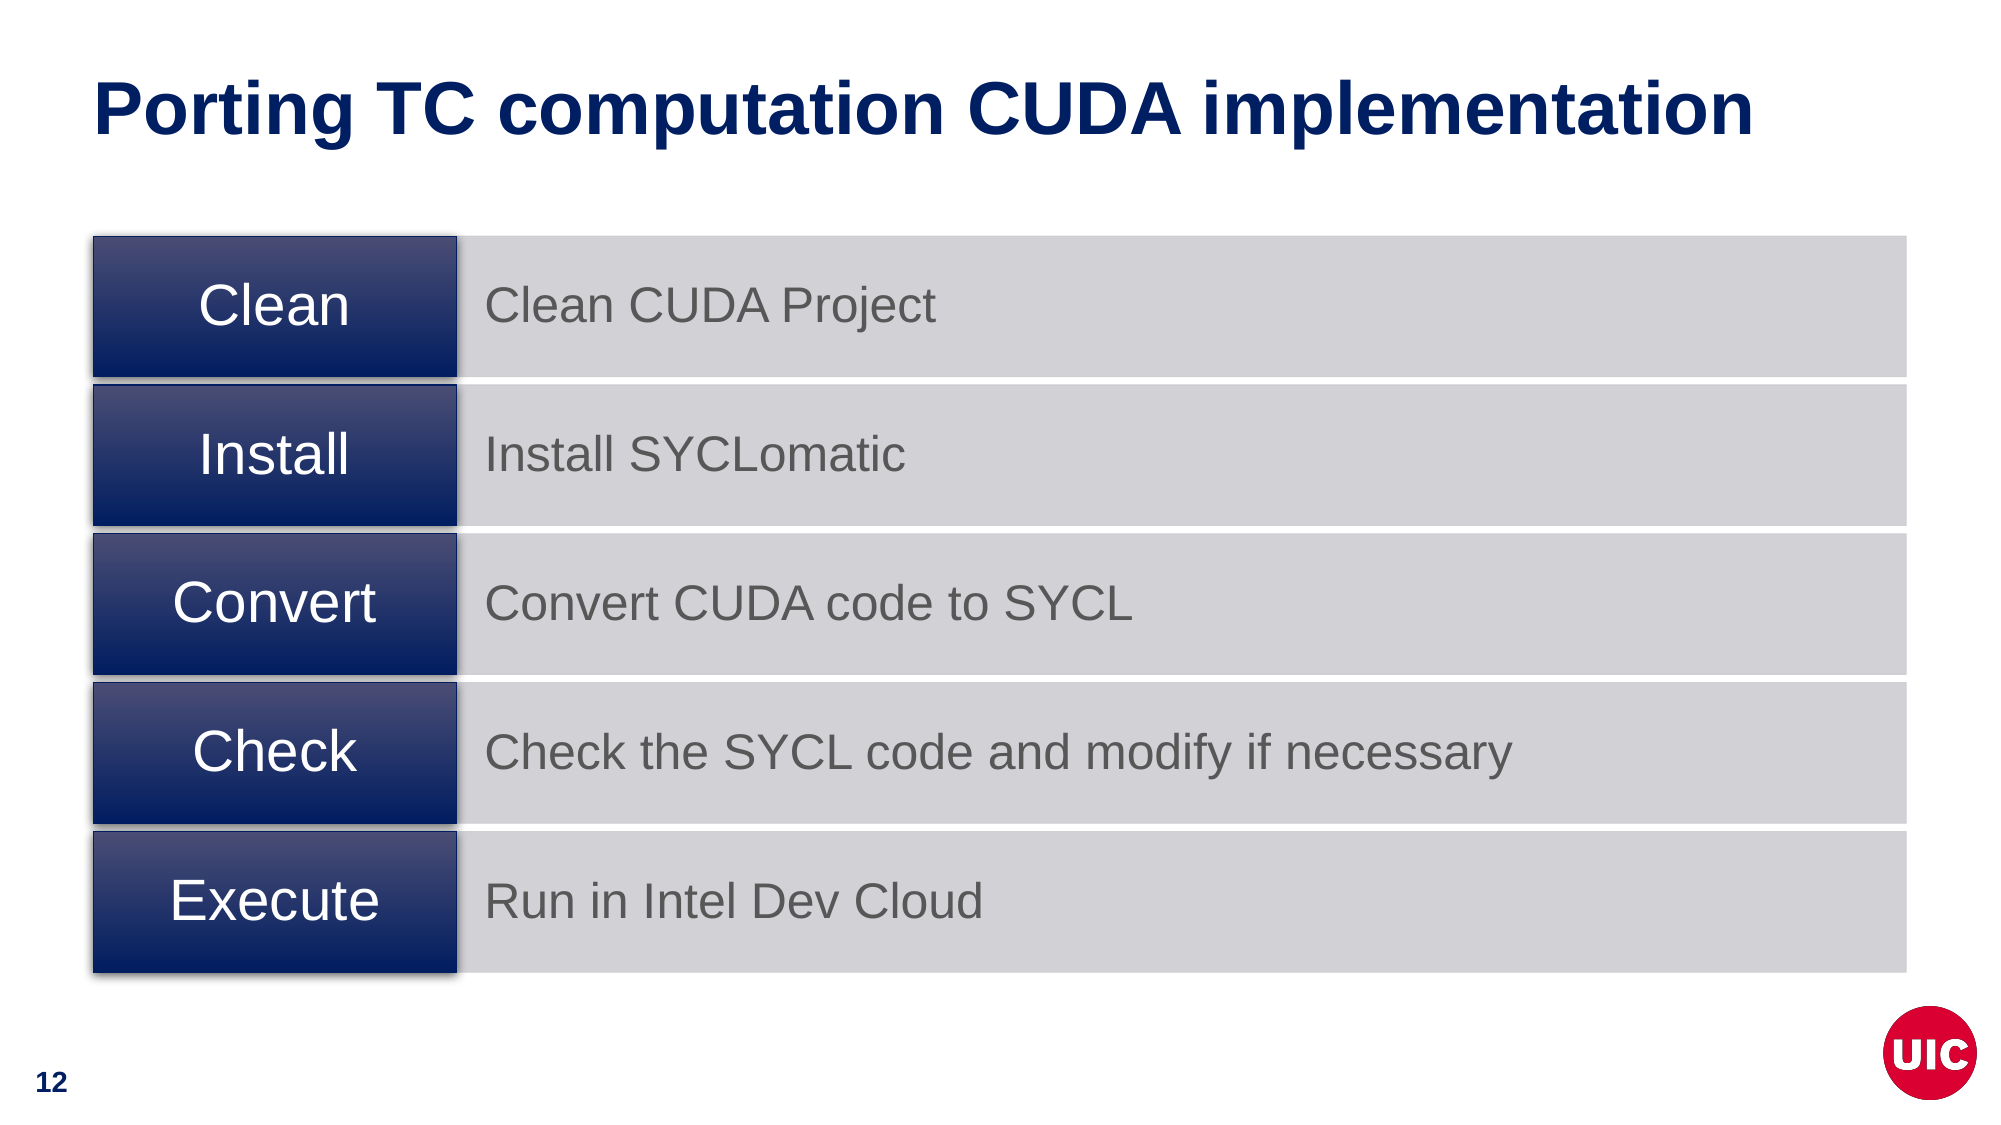

# Porting TC computation CUDA implementation
Clean CUDA Project
Clean
Install SYCLomatic
Install
Convert CUDA code to SYCL
Convert
Check the SYCL code and modify if necessary
Check
Run in Intel Dev Cloud
Execute